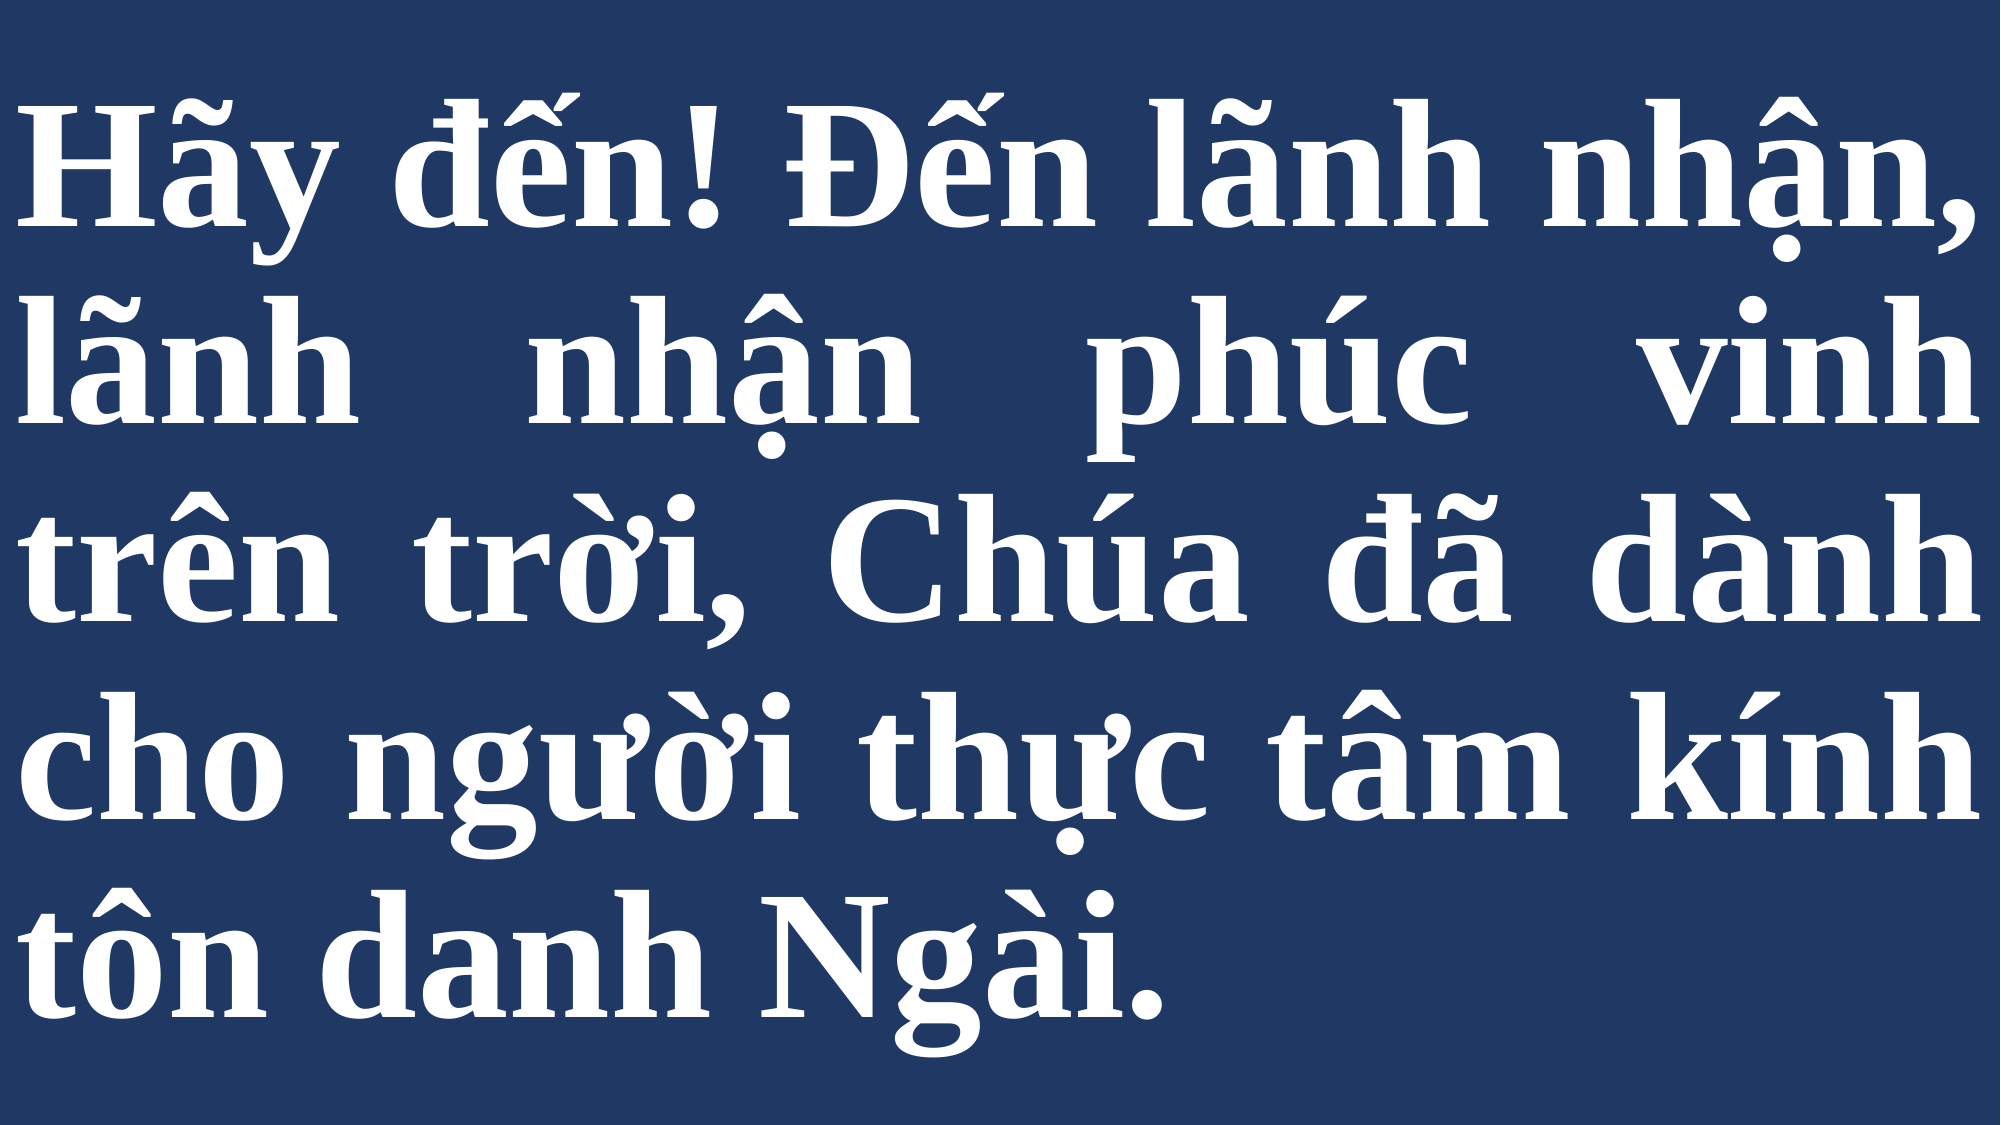

# Hãy đến! Đến lãnh nhận, lãnh nhận phúc vinh trên trời, Chúa đã dành cho người thực tâm kính tôn danh Ngài.